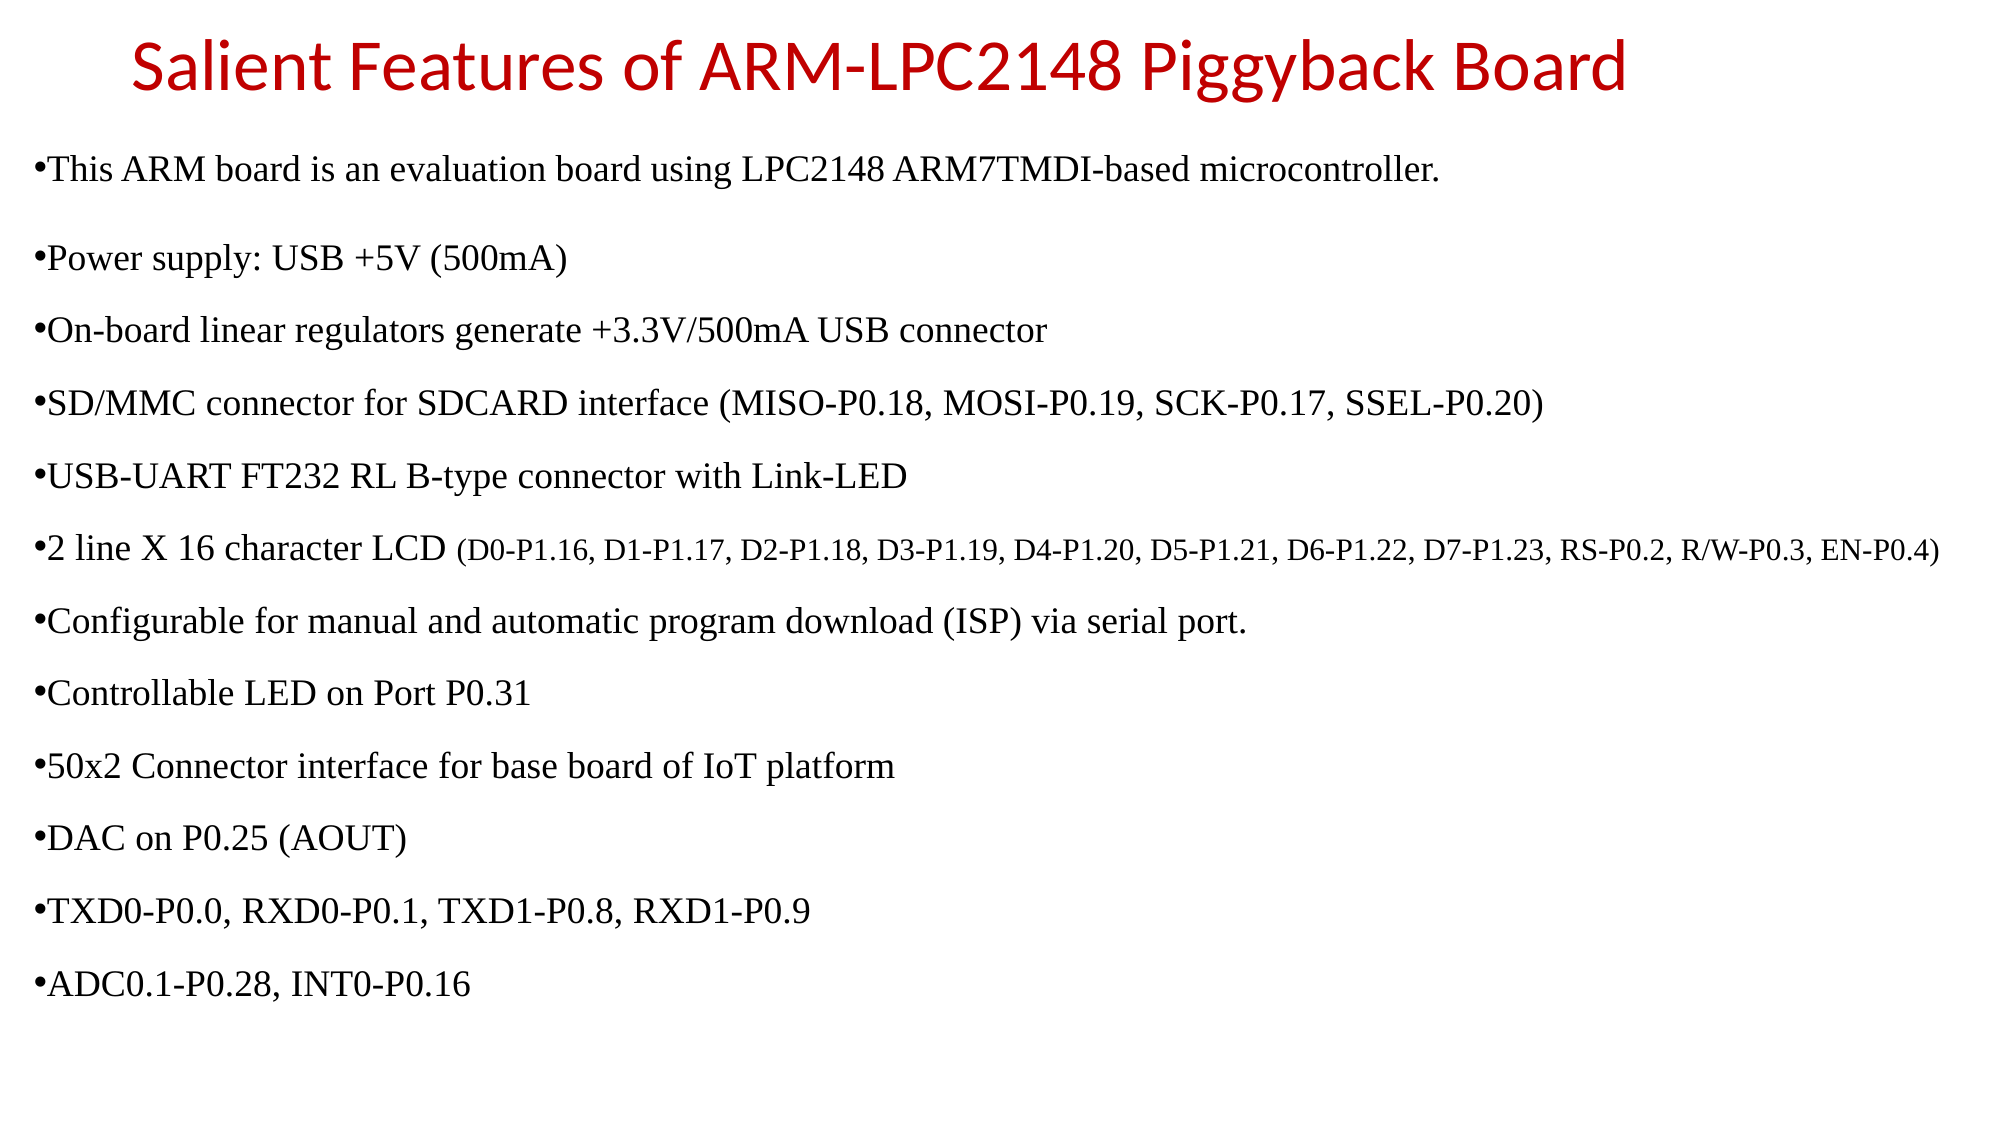

# Salient Features of ARM-LPC2148 Piggyback Board
This ARM board is an evaluation board using LPC2148 ARM7TMDI-based microcontroller.
Power supply: USB +5V (500mA)
On-board linear regulators generate +3.3V/500mA USB connector
SD/MMC connector for SDCARD interface (MISO-P0.18, MOSI-P0.19, SCK-P0.17, SSEL-P0.20)
USB-UART FT232 RL B-type connector with Link-LED
2 line X 16 character LCD (D0-P1.16, D1-P1.17, D2-P1.18, D3-P1.19, D4-P1.20, D5-P1.21, D6-P1.22, D7-P1.23, RS-P0.2, R/W-P0.3, EN-P0.4)
Configurable for manual and automatic program download (ISP) via serial port.
Controllable LED on Port P0.31
50x2 Connector interface for base board of IoT platform
DAC on P0.25 (AOUT)
TXD0-P0.0, RXD0-P0.1, TXD1-P0.8, RXD1-P0.9
ADC0.1-P0.28, INT0-P0.16